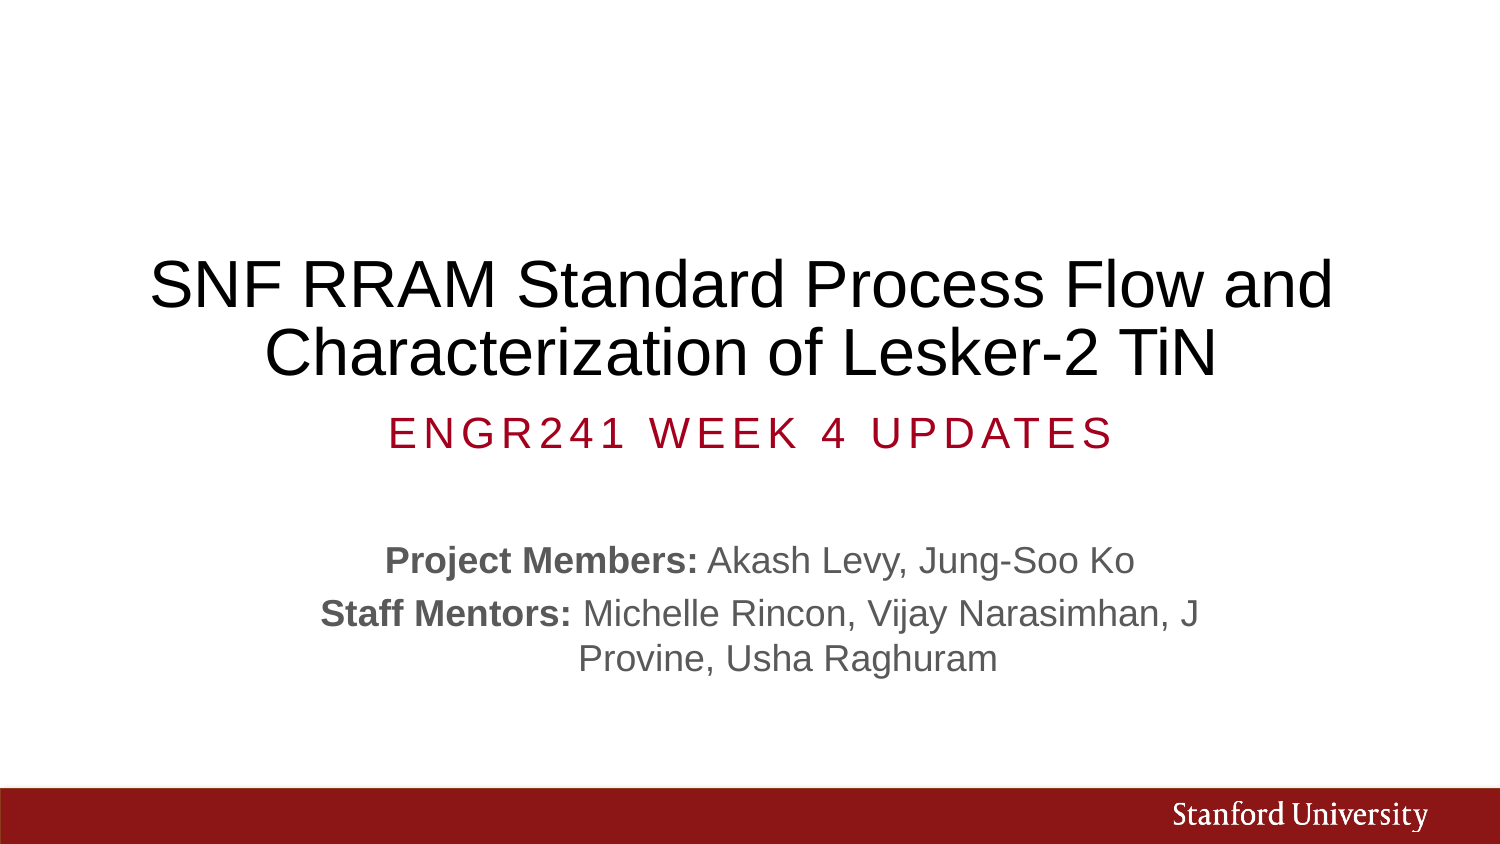

# SNF RRAM Standard Process Flow and Characterization of Lesker-2 TiN
ENGR241 Week 4 Updates
Project Members: Akash Levy, Jung-Soo Ko
Staff Mentors: Michelle Rincon, Vijay Narasimhan, J Provine, Usha Raghuram